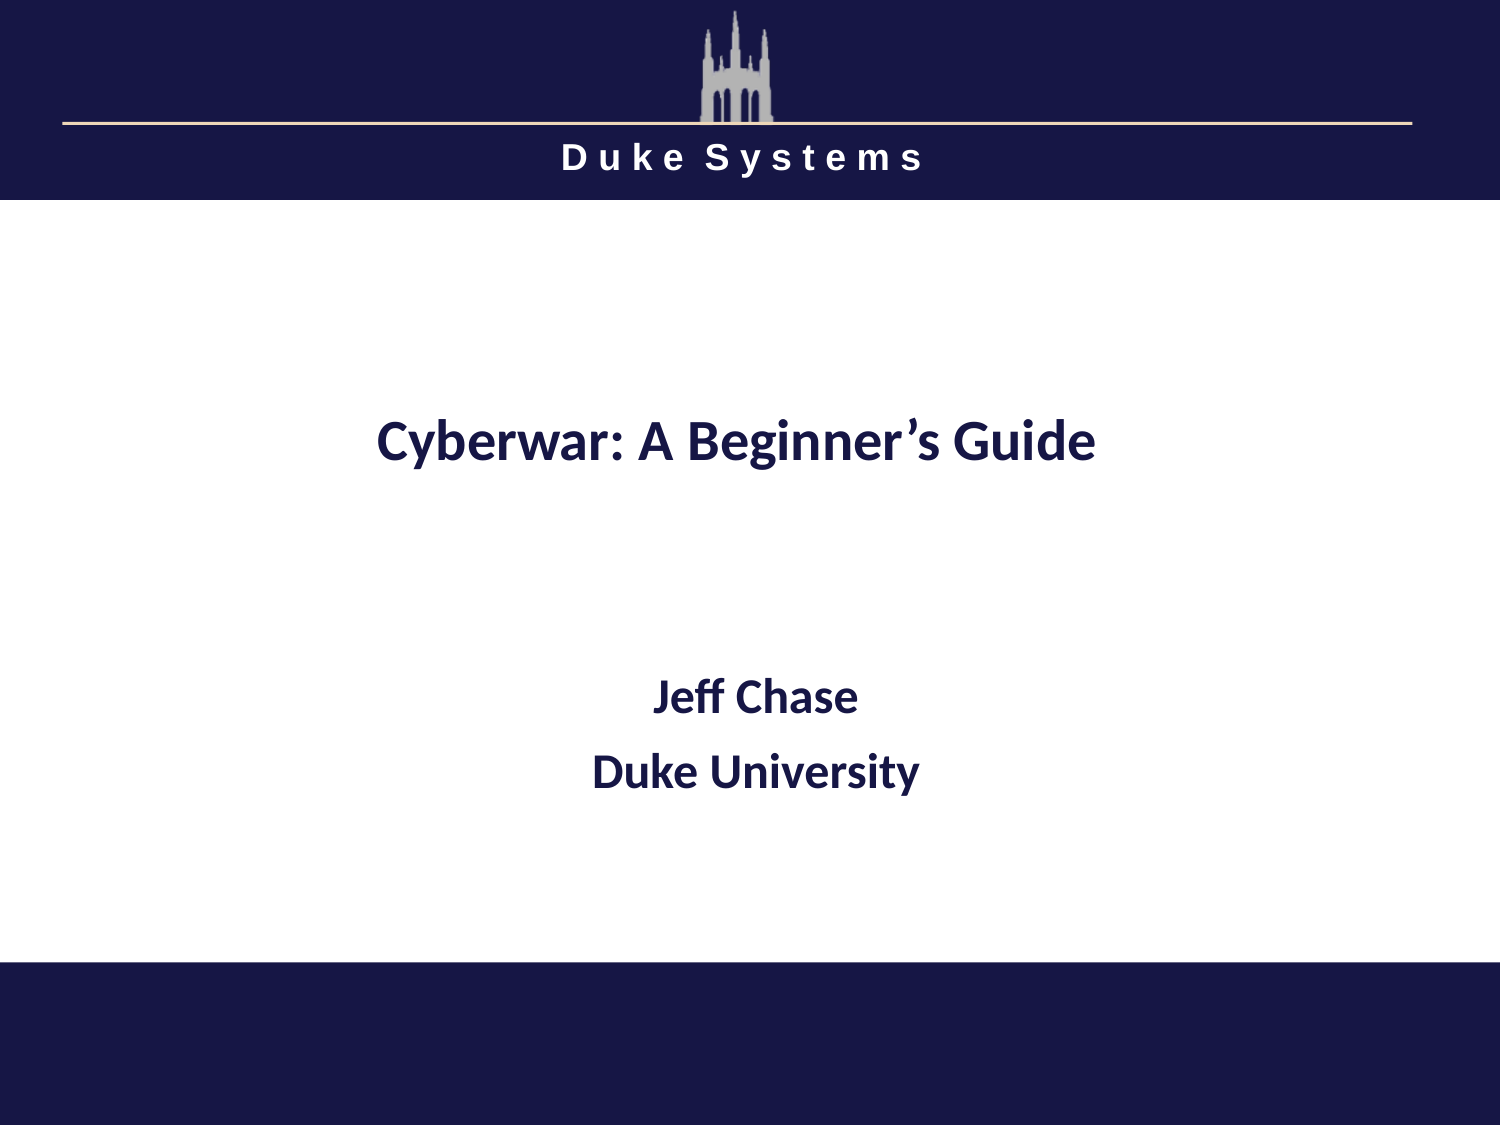

Cyberwar: A Beginner’s Guide
Jeff Chase
Duke University